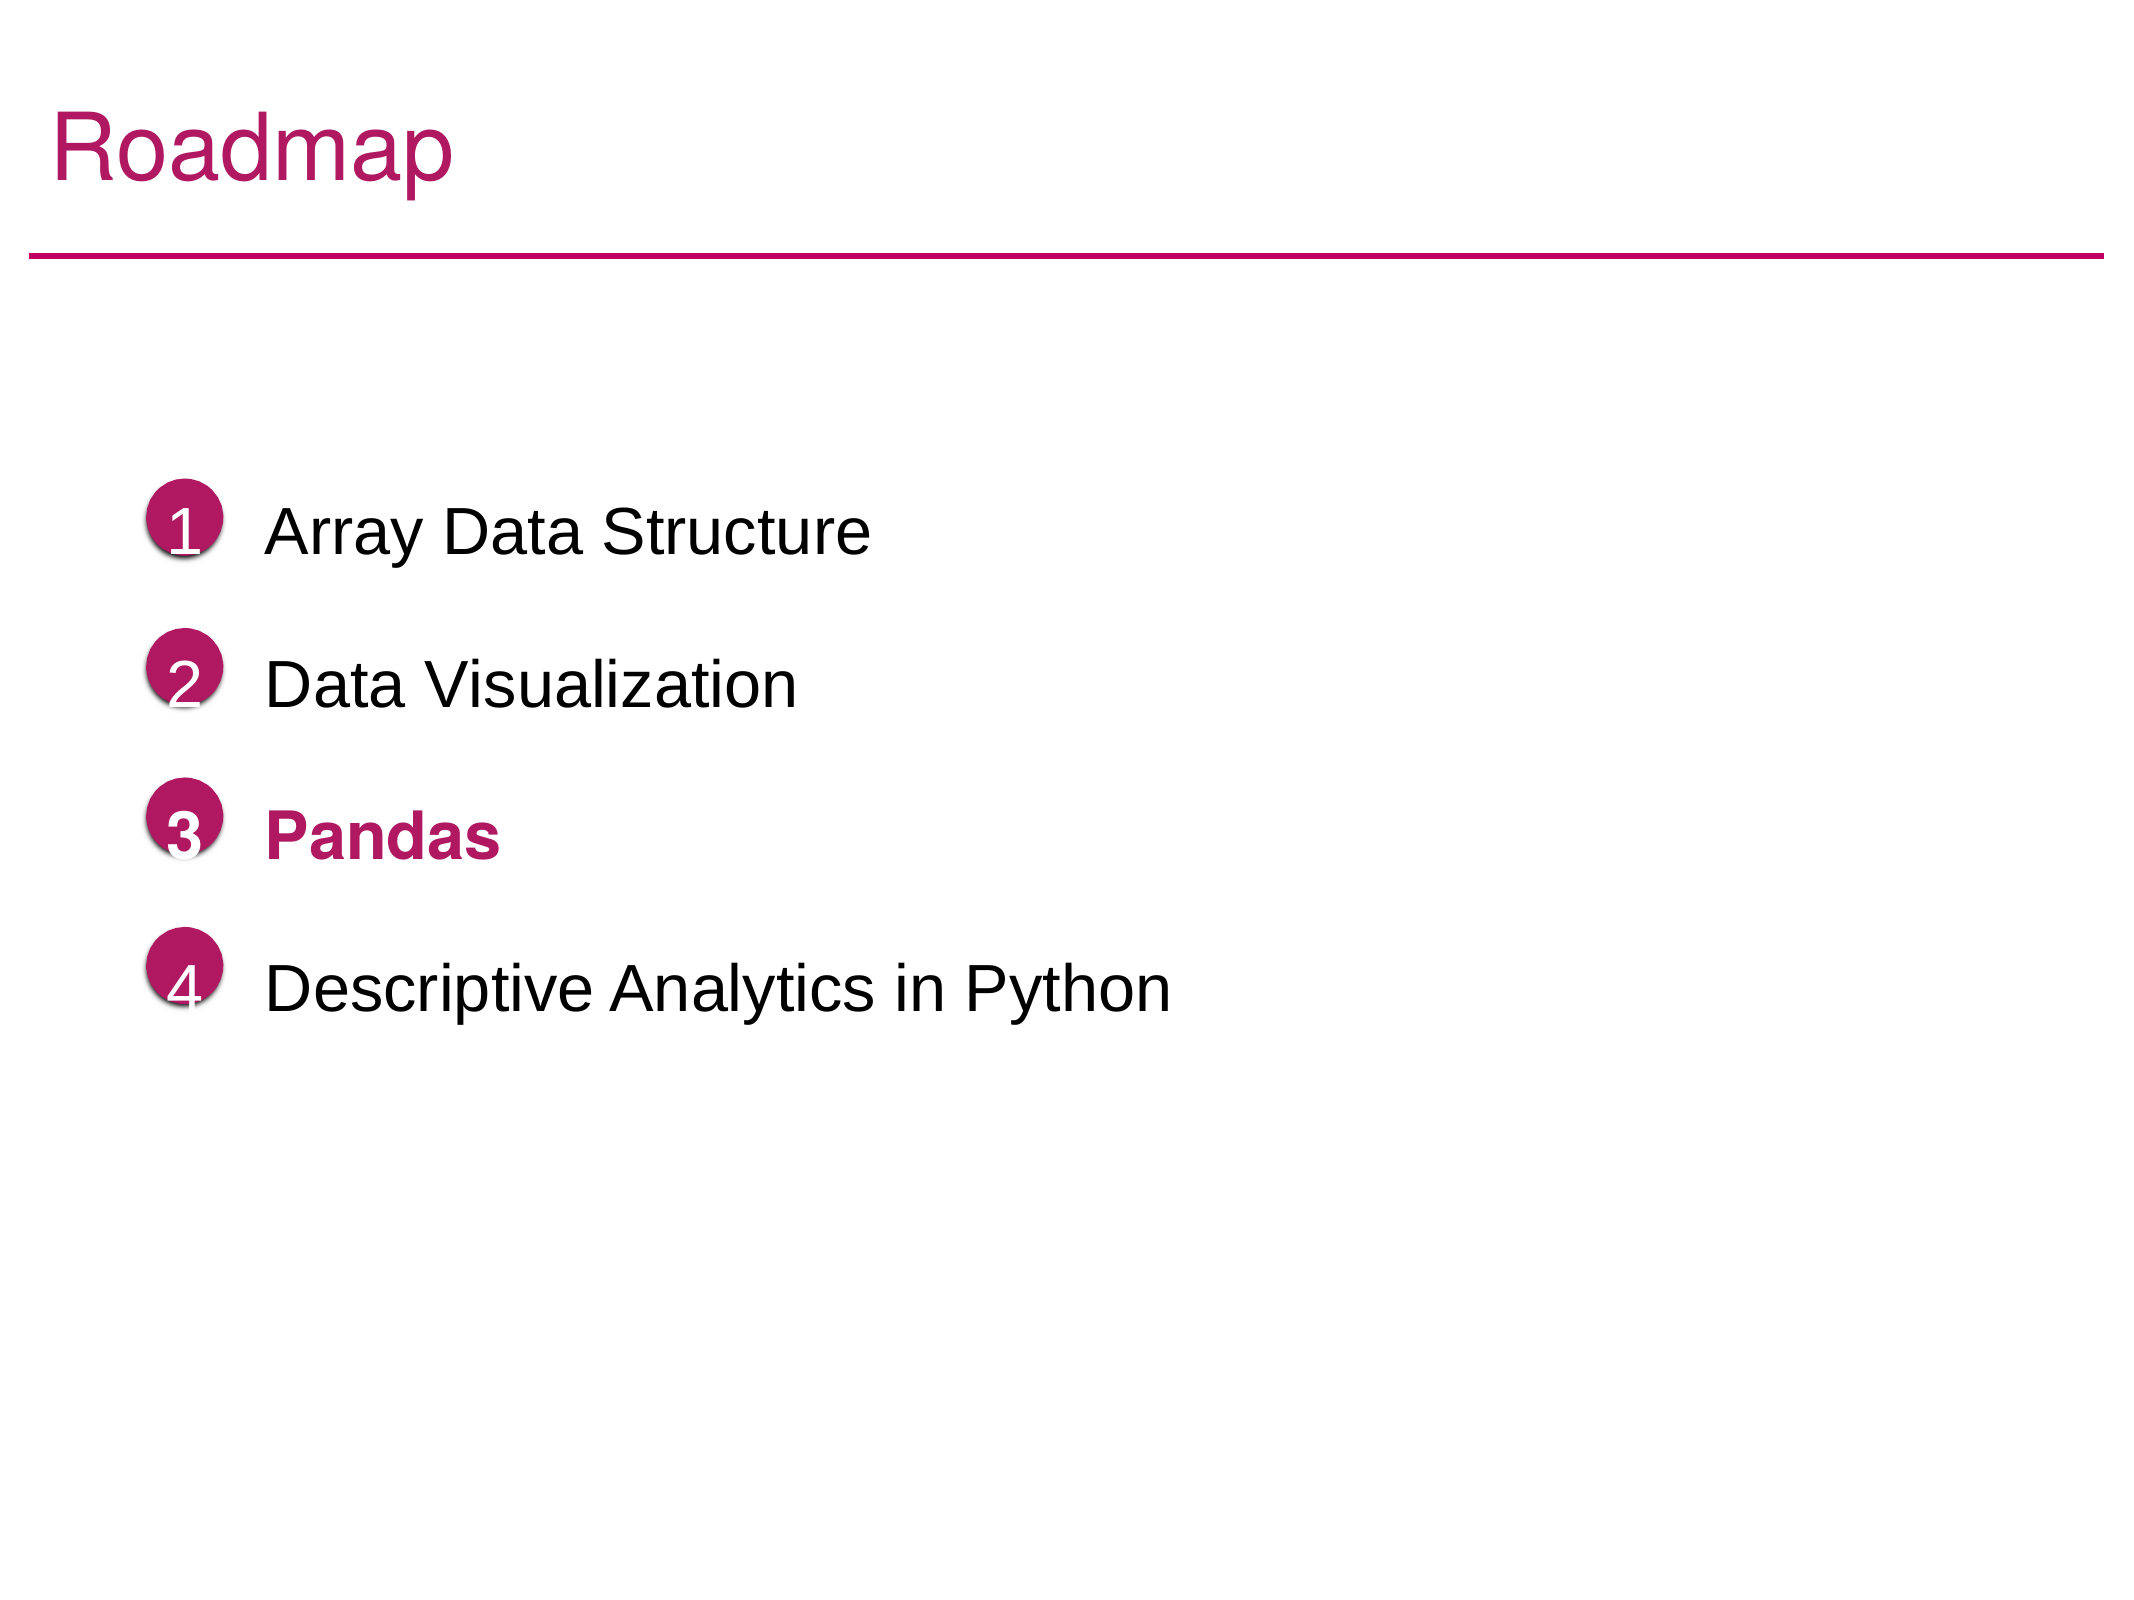

# Roadmap

Array Data Structure

Data Visualization

Pandas

Descriptive Analytics in Python